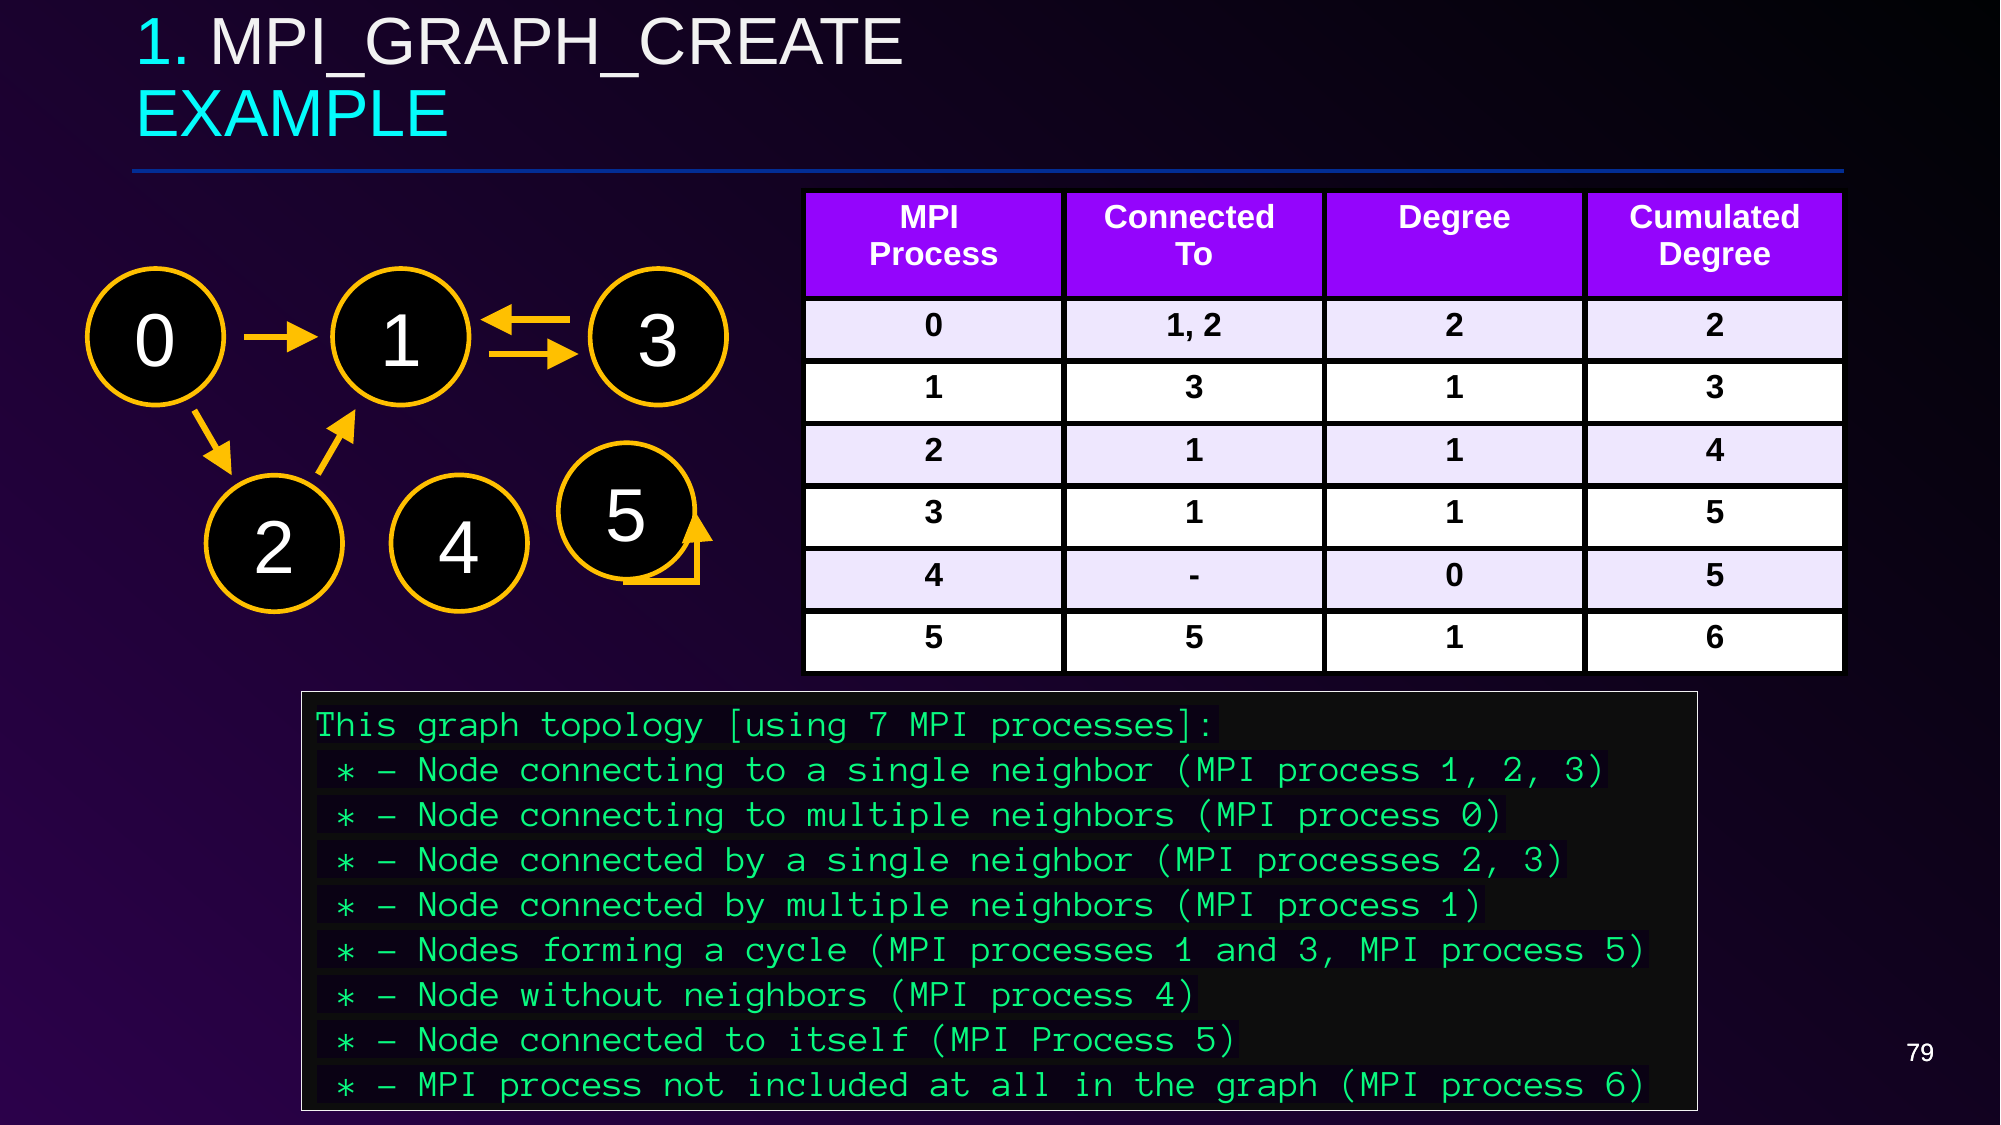

# 1. MPI_graph_create                                        Example

| MPI Process | Connected To | Degree | Cumulated Degree |
| --- | --- | --- | --- |
| 0 | 1, 2 | 2 | 2 |
| 1 | 3 | 1 | 3 |
| 2 | 1 | 1 | 4 |
| 3 | 1 | 1 | 5 |
| 4 | - | 0 | 5 |
| 5 | 5 | 1 | 6 |
0
1
3
5
4
2
This graph topology [using 7 MPI processes]:
 * - Node connecting to a single neighbor (MPI process 1, 2, 3)
 * - Node connecting to multiple neighbors (MPI process 0)
 * - Node connected by a single neighbor (MPI processes 2, 3)
 * - Node connected by multiple neighbors (MPI process 1)
 * - Nodes forming a cycle (MPI processes 1 and 3, MPI process 5)
 * - Node without neighbors (MPI process 4)
 * - Node connected to itself (MPI Process 5)
 * - MPI process not included at all in the graph (MPI process 6)
79
79